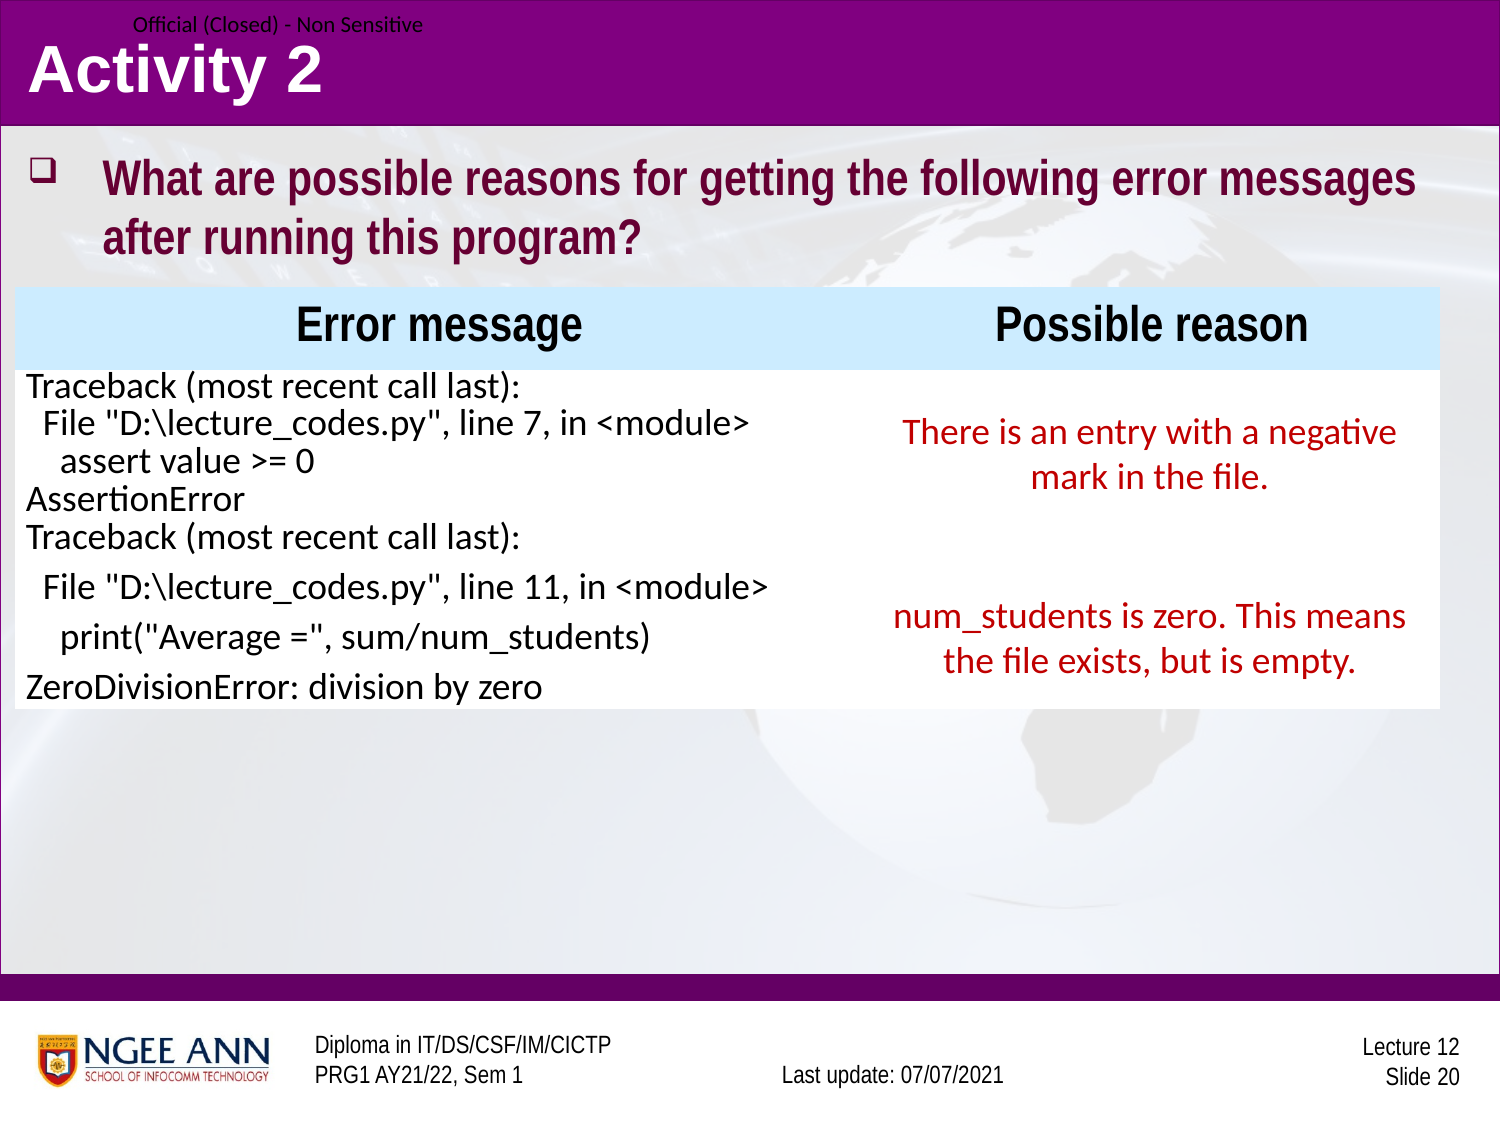

# Activity 2
What are possible reasons for getting the following error messages after running this program?
| Error message | Possible reason |
| --- | --- |
| Traceback (most recent call last): File "D:\lecture\_codes.py", line 7, in <module> assert value >= 0 AssertionError |  |
| Traceback (most recent call last): File "D:\lecture\_codes.py", line 11, in <module> print("Average =", sum/num\_students) ZeroDivisionError: division by zero |  |
There is an entry with a negative mark in the file.
num_students is zero. This means the file exists, but is empty.